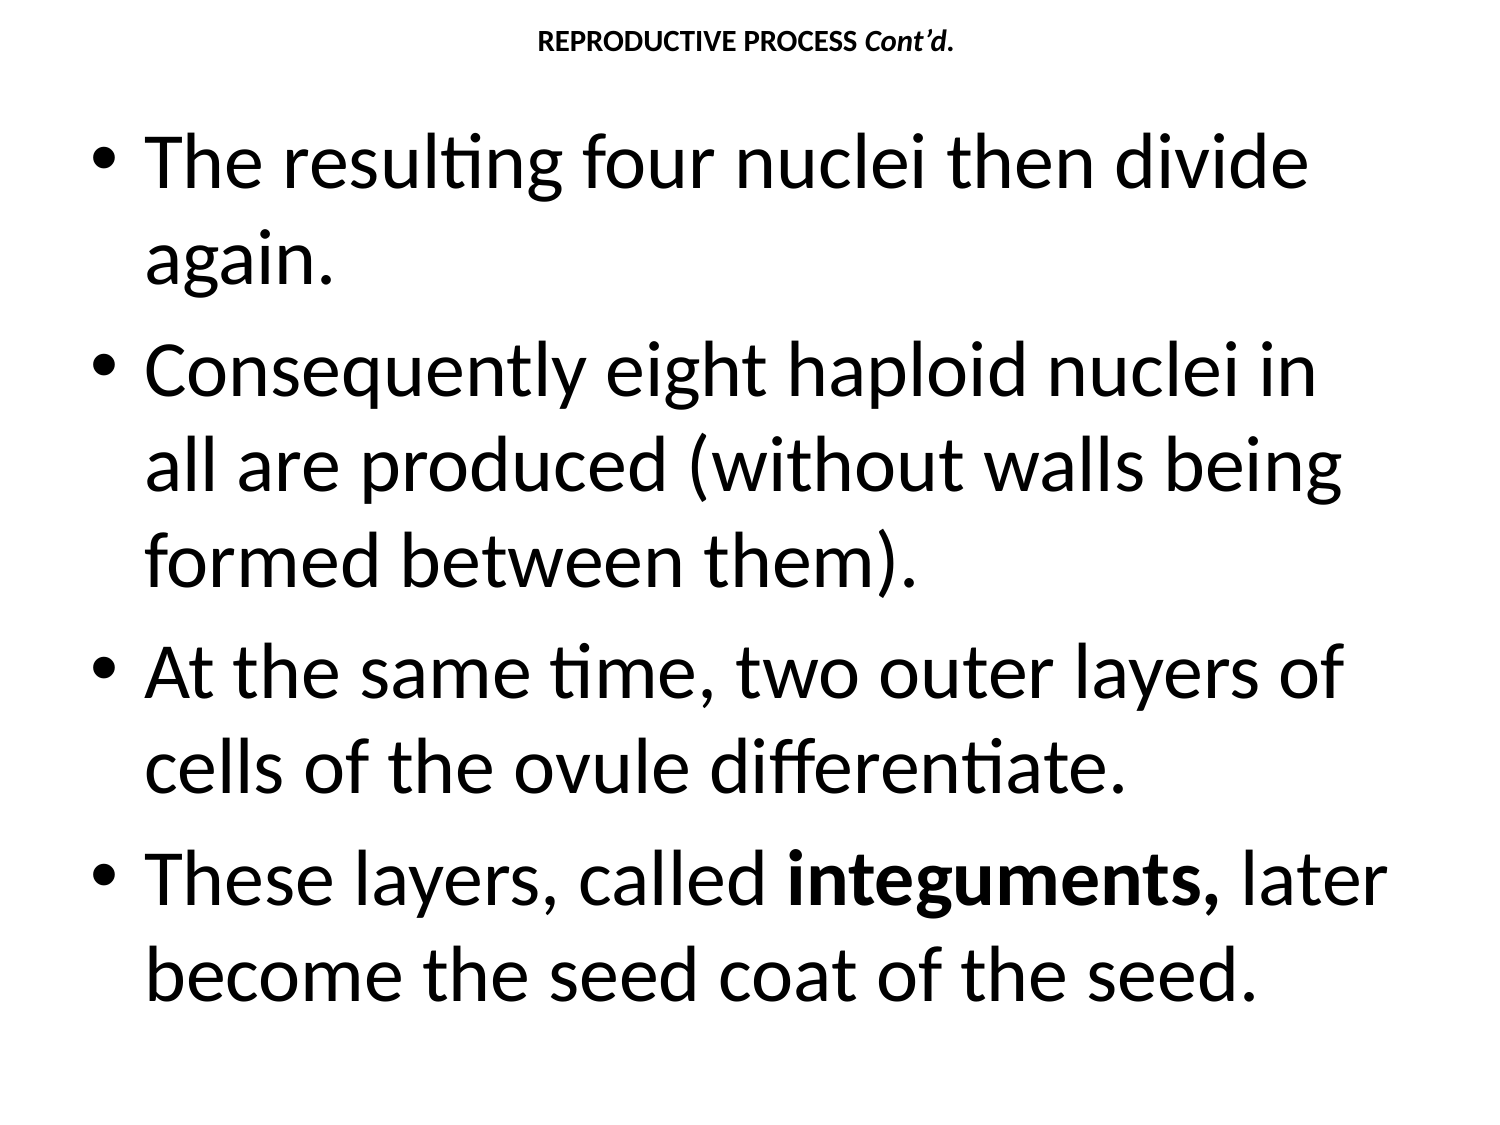

# REPRODUCTIVE PROCESS Cont’d.
The resulting four nuclei then divide again.
Consequently eight haploid nuclei in all are produced (without walls being formed between them).
At the same time, two outer layers of cells of the ovule differentiate.
These layers, called integuments, later become the seed coat of the seed.